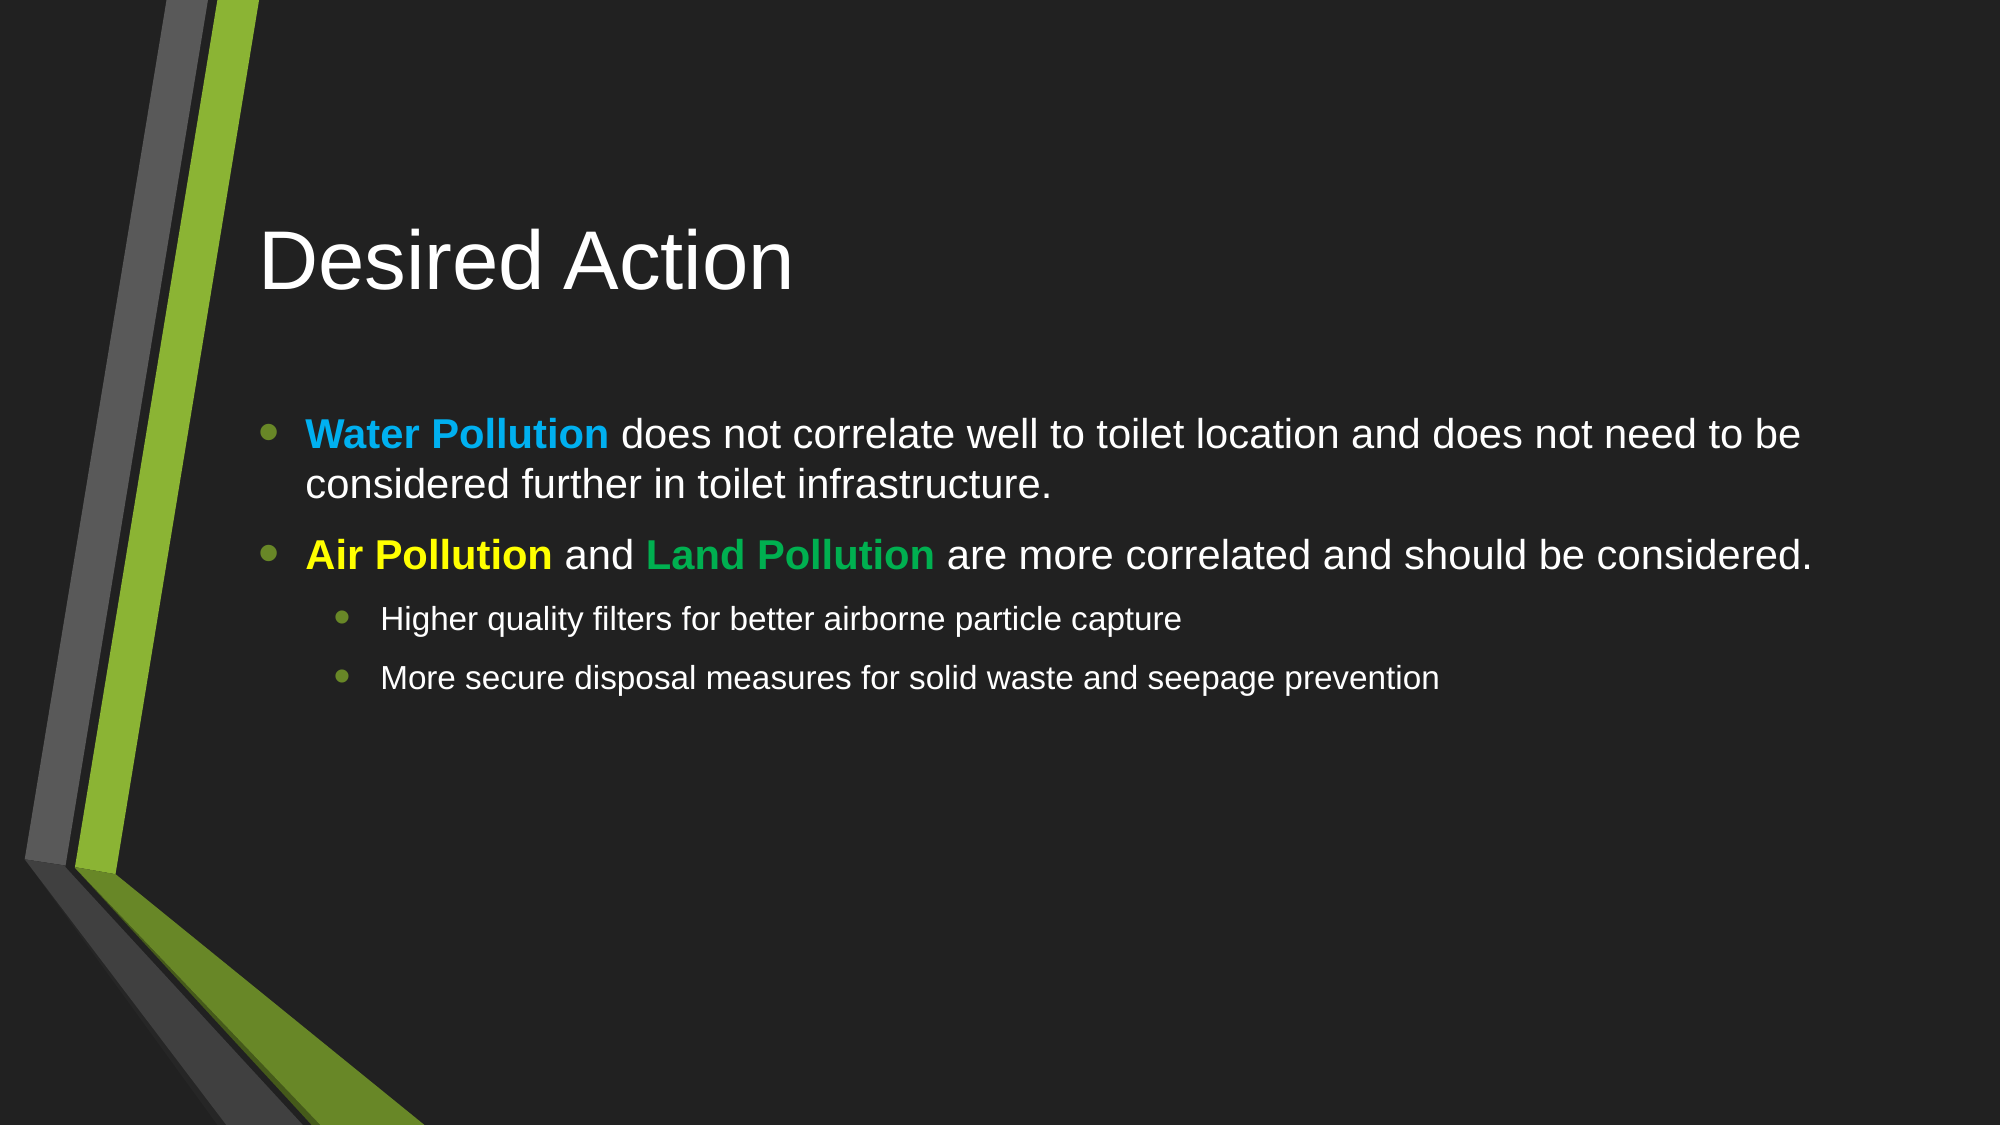

# Desired Action
Water Pollution does not correlate well to toilet location and does not need to be considered further in toilet infrastructure.
Air Pollution and Land Pollution are more correlated and should be considered.
Higher quality filters for better airborne particle capture
More secure disposal measures for solid waste and seepage prevention